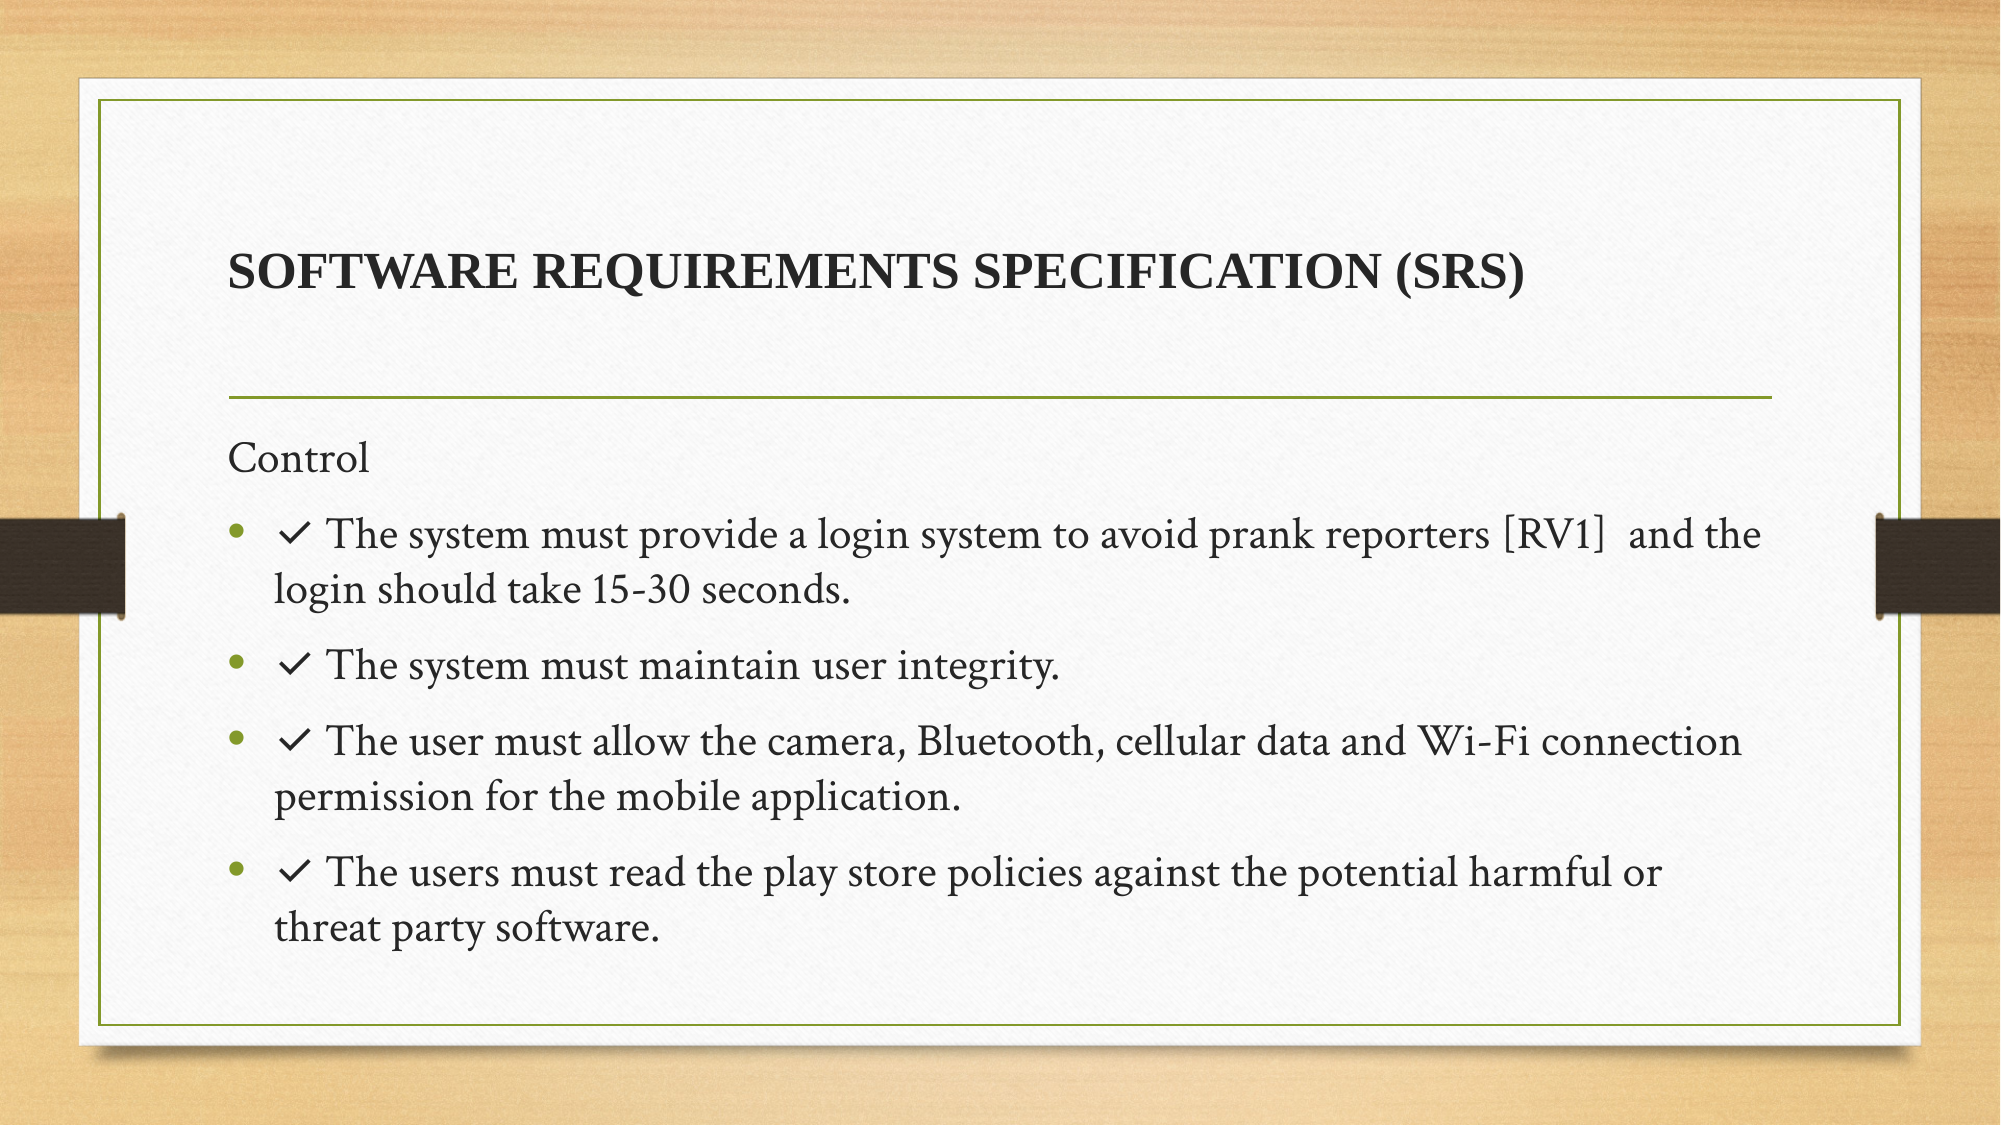

# SOFTWARE REQUIREMENTS SPECIFICATION (SRS)
Control
✓ The system must provide a login system to avoid prank reporters [RV1]  and the login should take 15-30 seconds.
✓ The system must maintain user integrity.
✓ The user must allow the camera, Bluetooth, cellular data and Wi-Fi connection permission for the mobile application.
✓ The users must read the play store policies against the potential harmful or threat party software.